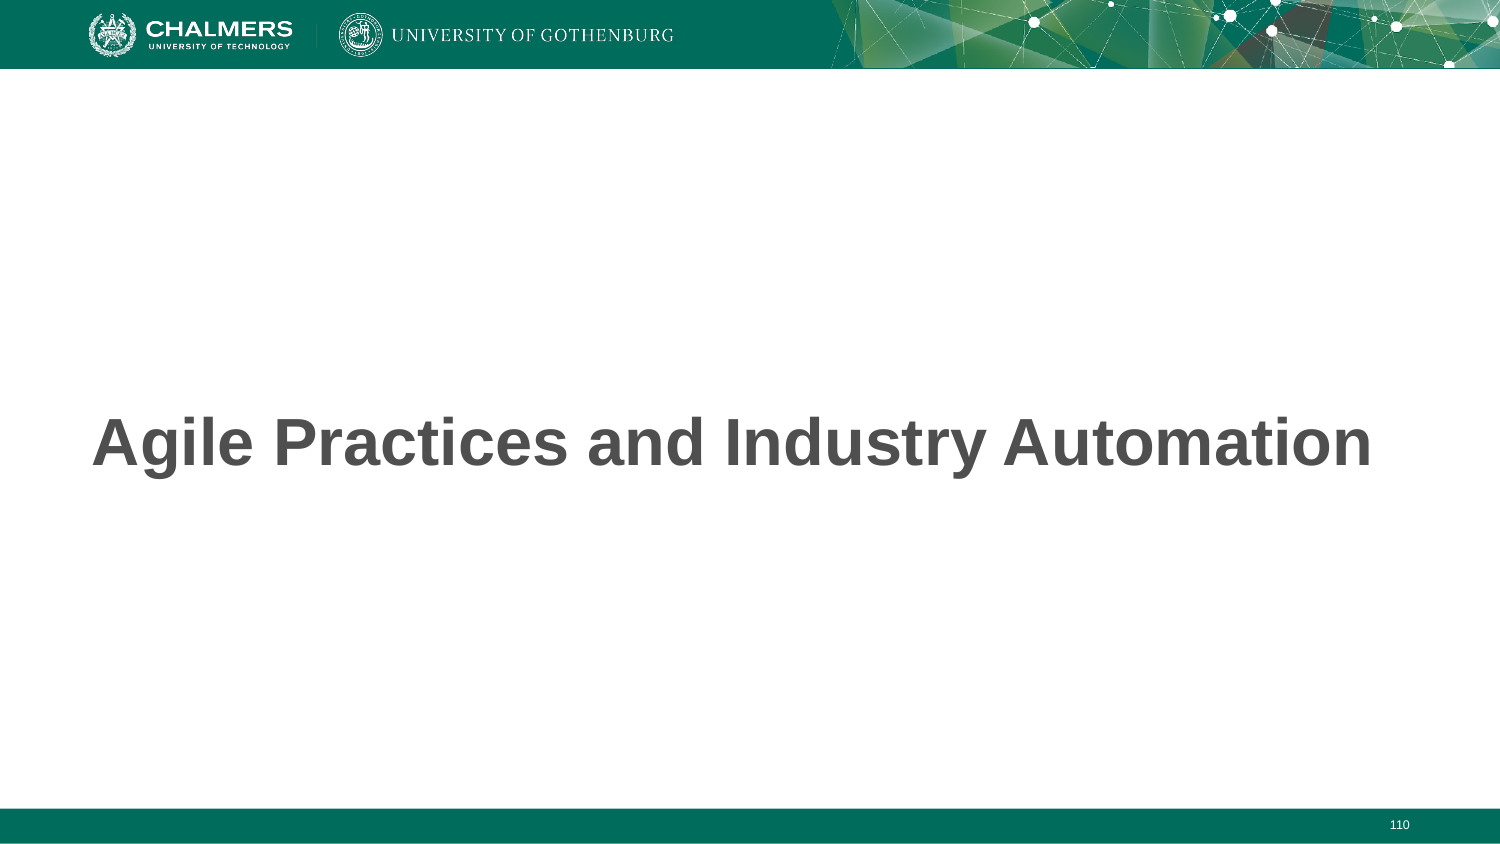

# Agile Practices and Industry Automation
110